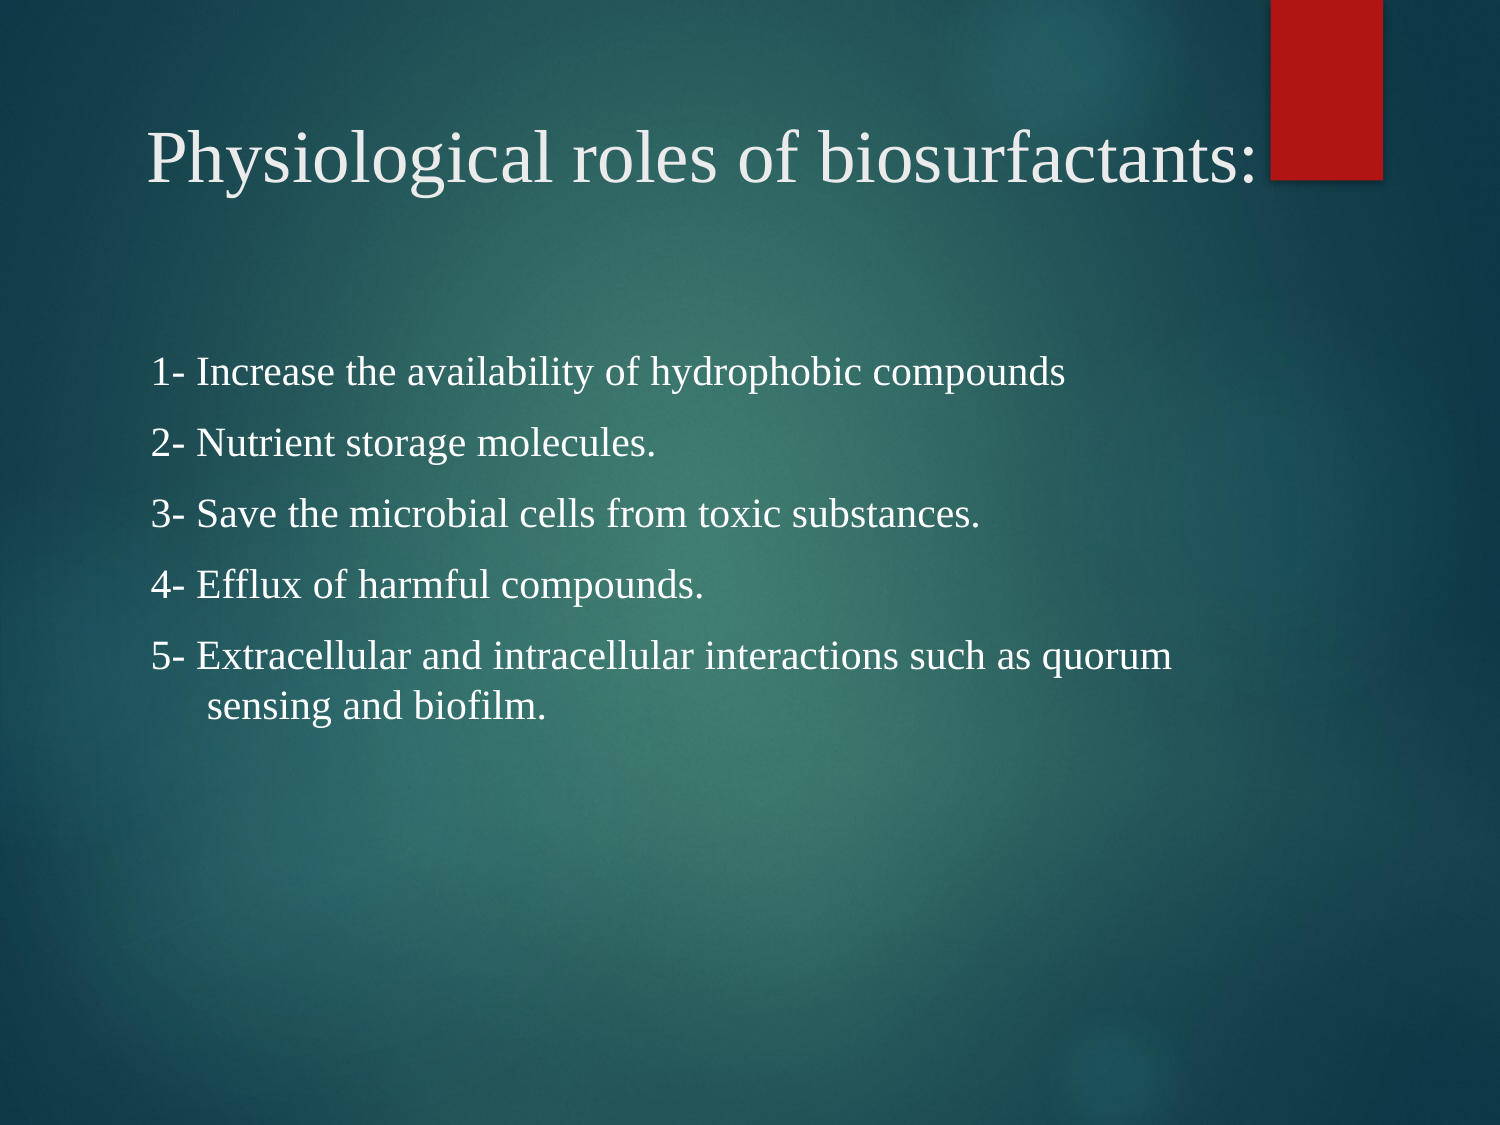

# Physiological roles of biosurfactants:
1- Increase the availability of hydrophobic compounds
2- Nutrient storage molecules.
3- Save the microbial cells from toxic substances.
4- Efflux of harmful compounds.
5- Extracellular and intracellular interactions such as quorum sensing and biofilm.